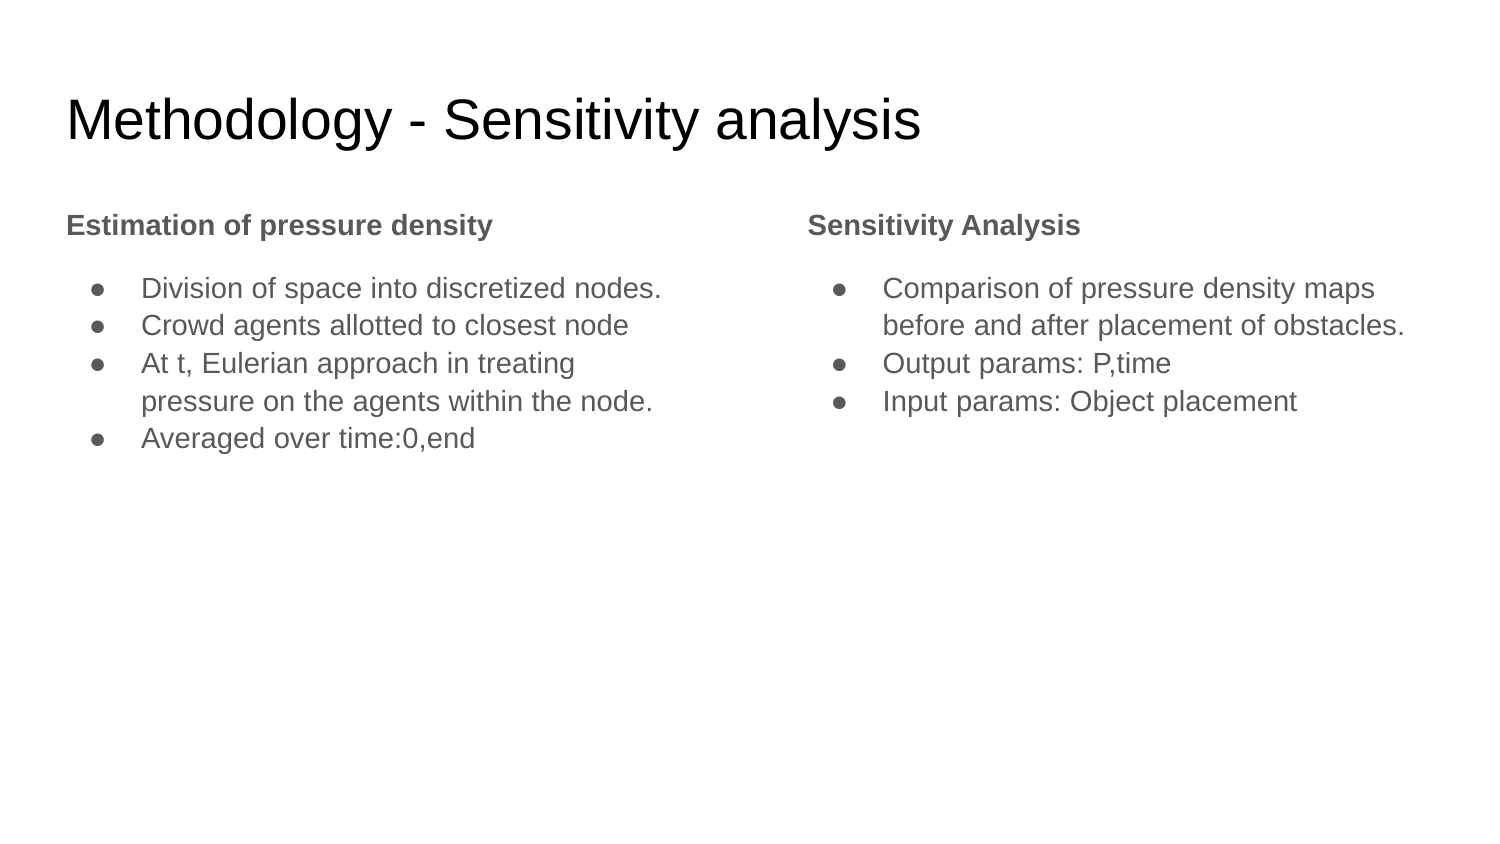

# Methodology - Sensitivity analysis
Estimation of pressure density
Division of space into discretized nodes.
Crowd agents allotted to closest node
At t, Eulerian approach in treating pressure on the agents within the node.
Averaged over time:0,end

Sensitivity Analysis
Comparison of pressure density maps before and after placement of obstacles.
Output params: P,time
Input params: Object placement